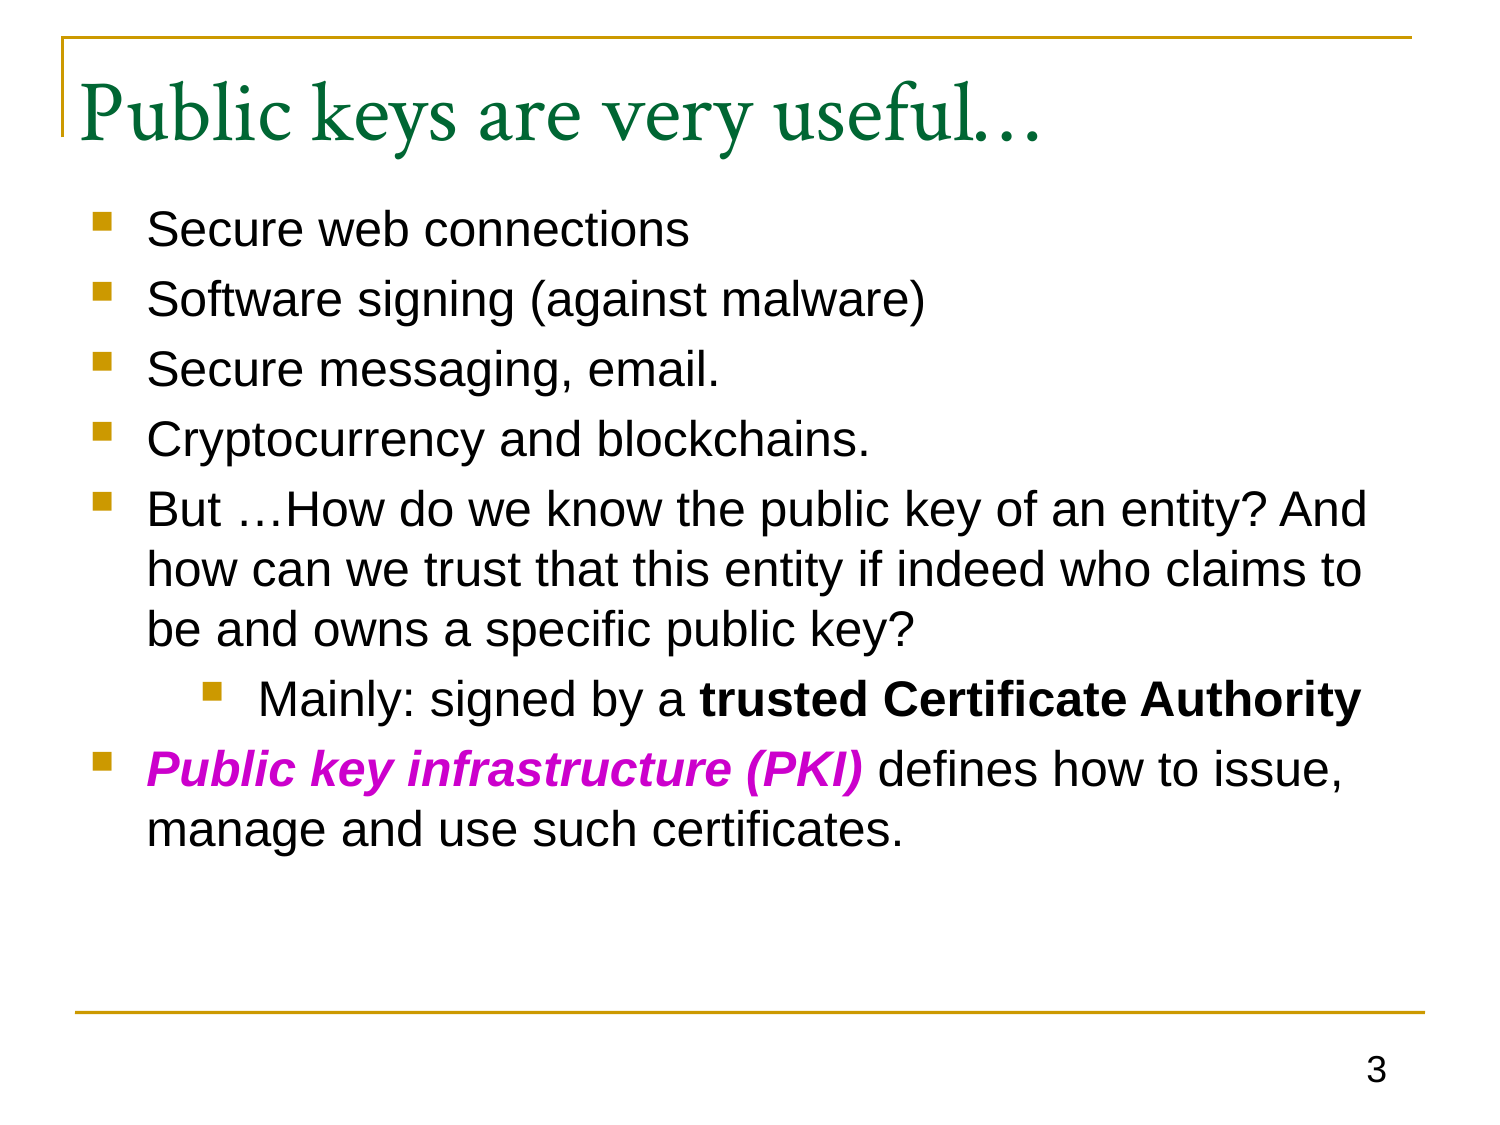

# Public keys are very useful…
Secure web connections
Software signing (against malware)
Secure messaging, email.
Cryptocurrency and blockchains.
But …How do we know the public key of an entity? And how can we trust that this entity if indeed who claims to be and owns a specific public key?
Mainly: signed by a trusted Certificate Authority
Public key infrastructure (PKI) defines how to issue, manage and use such certificates.

3